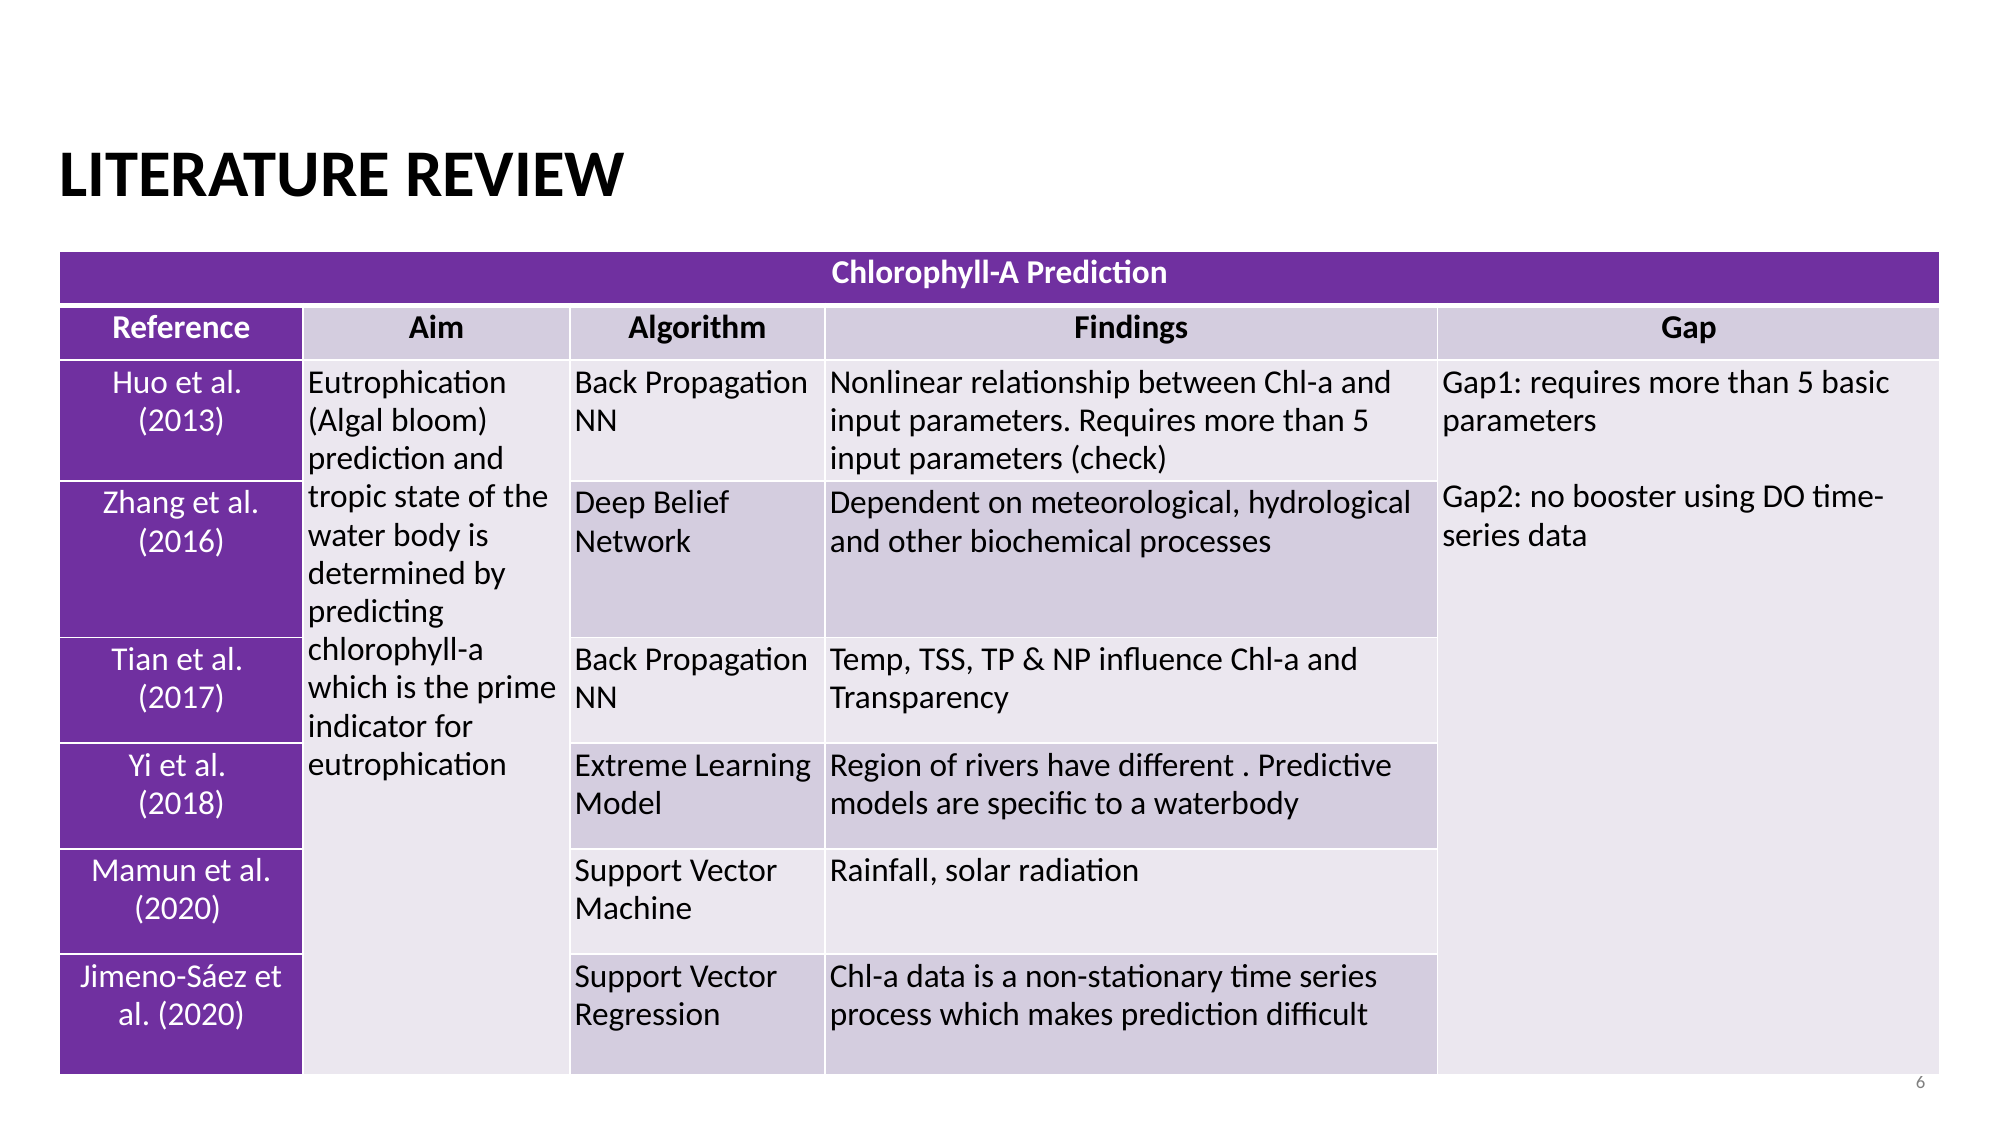

# Literature Review
| Chlorophyll-A Prediction |  |  |  |  |
| --- | --- | --- | --- | --- |
| Reference | Aim | Algorithm | Findings | Gap |
| Huo et al. (2013) | Eutrophication (Algal bloom) prediction and tropic state of the water body is determined by predicting chlorophyll-a which is the prime indicator for eutrophication | Back Propagation NN | Nonlinear relationship between Chl-a and input parameters. Requires more than 5 input parameters (check) | Gap1: requires more than 5 basic parameters Gap2: no booster using DO time-series data |
| Zhang et al. (2016) |  | Deep Belief Network | Dependent on meteorological, hydrological and other biochemical processes |  |
| Tian et al. (2017) |  | Back Propagation NN | Temp, TSS, TP & NP influence Chl-a and Transparency |  |
| Yi et al. (2018) |  | Extreme Learning Model | Region of rivers have different . Predictive models are specific to a waterbody |  |
| Mamun et al. (2020) |  | Support Vector Machine | Rainfall, solar radiation |  |
| Jimeno-Sáez et al. (2020) |  | Support Vector Regression | Chl-a data is a non-stationary time series process which makes prediction difficult |  |
6